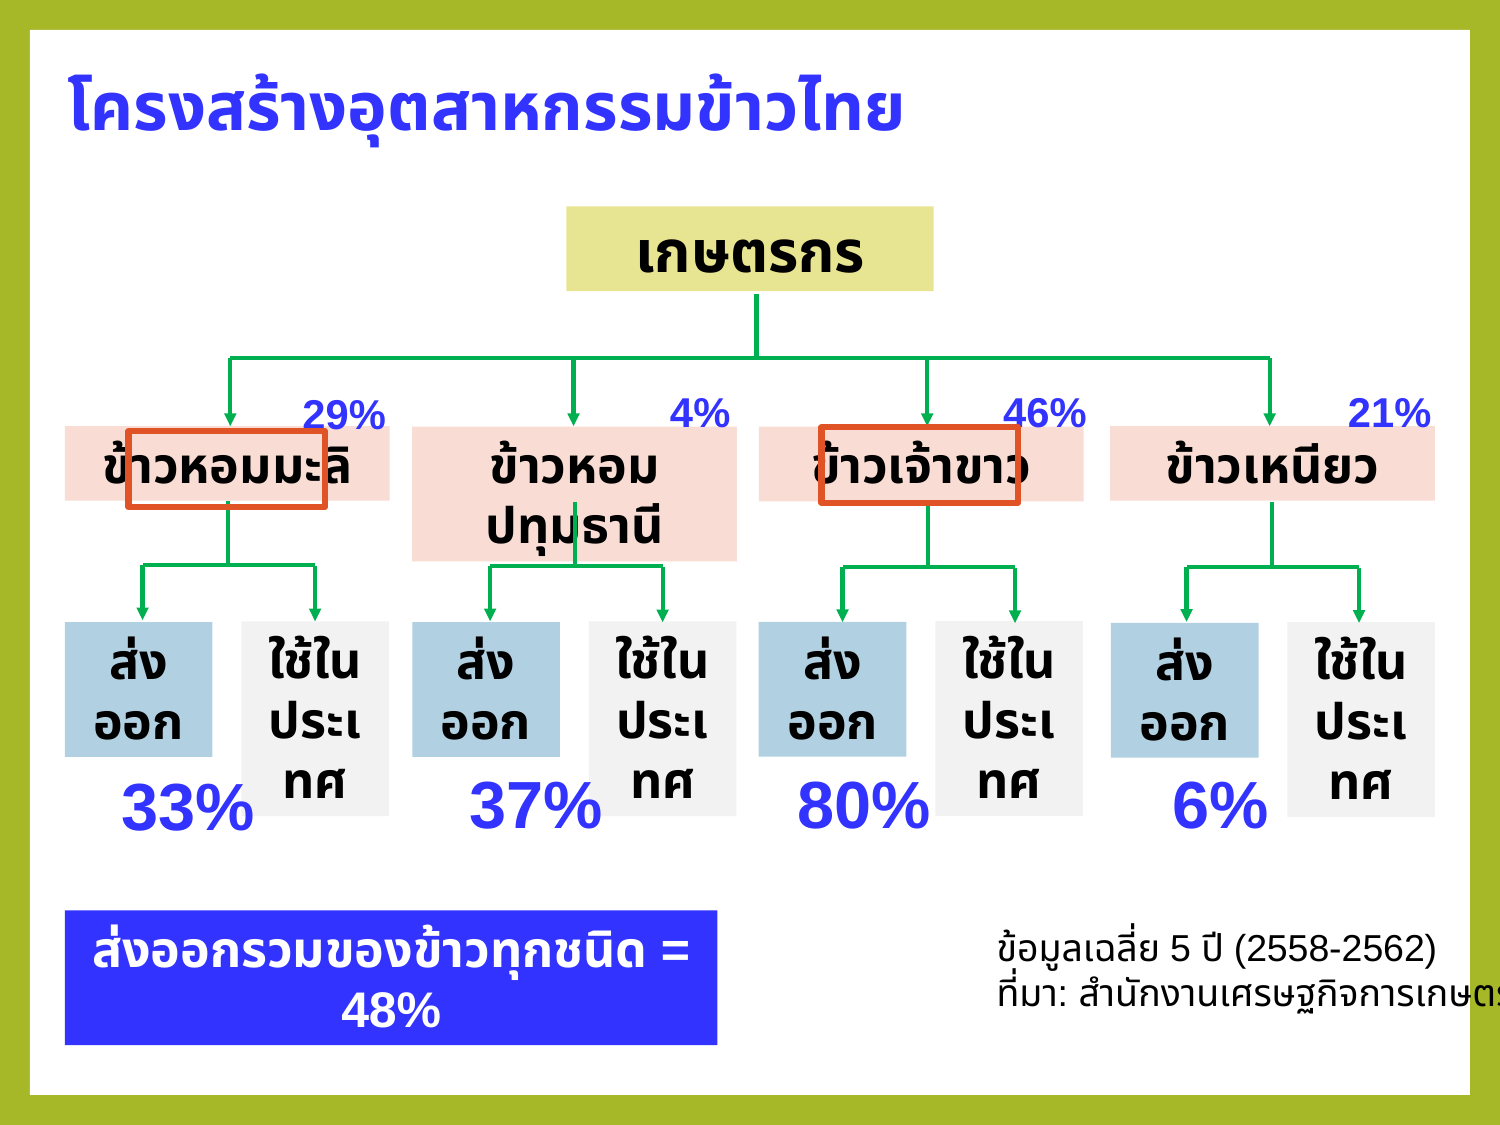

โครงสร้างอุตสาหกรรมข้าวไทย
เกษตรกร
21%
4%
46%
29%
ข้าวเหนียว
ข้าวหอมมะลิ
ข้าวหอมปทุมธานี
ข้าวเจ้าขาว

ส่งออก
ใช้ในประเทศ
ส่งออก
ส่งออก
ใช้ในประเทศ
ใช้ในประเทศ
ส่งออก
ใช้ในประเทศ
6%
37%
80%
33%
ข้อมูลเฉลี่ย 5 ปี (2558-2562)
ที่มา: สำนักงานเศรษฐกิจการเกษตร
ส่งออกรวมของข้าวทุกชนิด = 48%